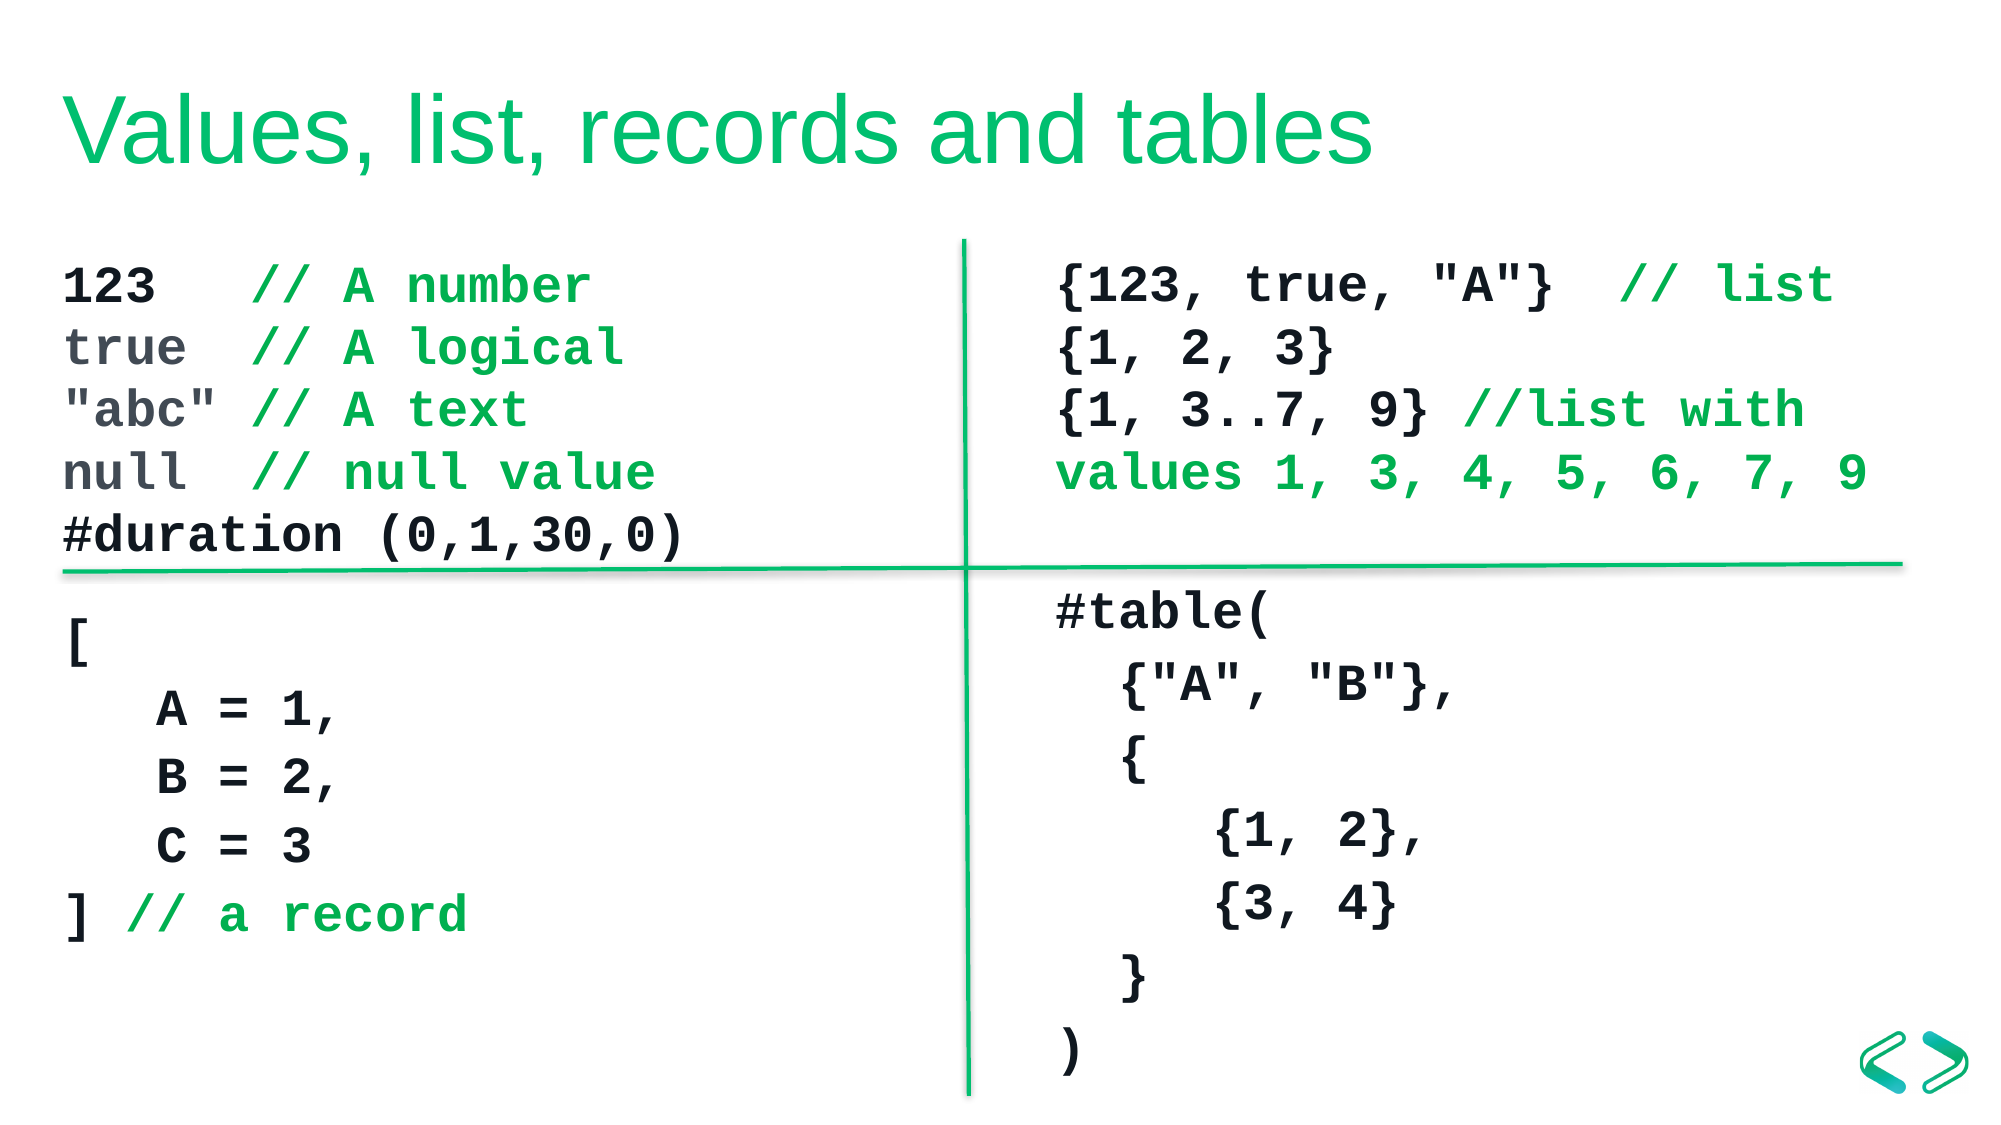

# Values, list, records and tables
{123, true, "A"}  // list
{1, 2, 3}
{1, 3..7, 9} //list with values 1, 3, 4, 5, 6, 7, 9
123   // A number
true  // A logical
"abc" // A text
null  // null value
#duration (0,1,30,0)
#table(
  {"A", "B"},
  {
     {1, 2},
     {3, 4}
  }
)
[
   A = 1,
   B = 2,
   C = 3
] // a record